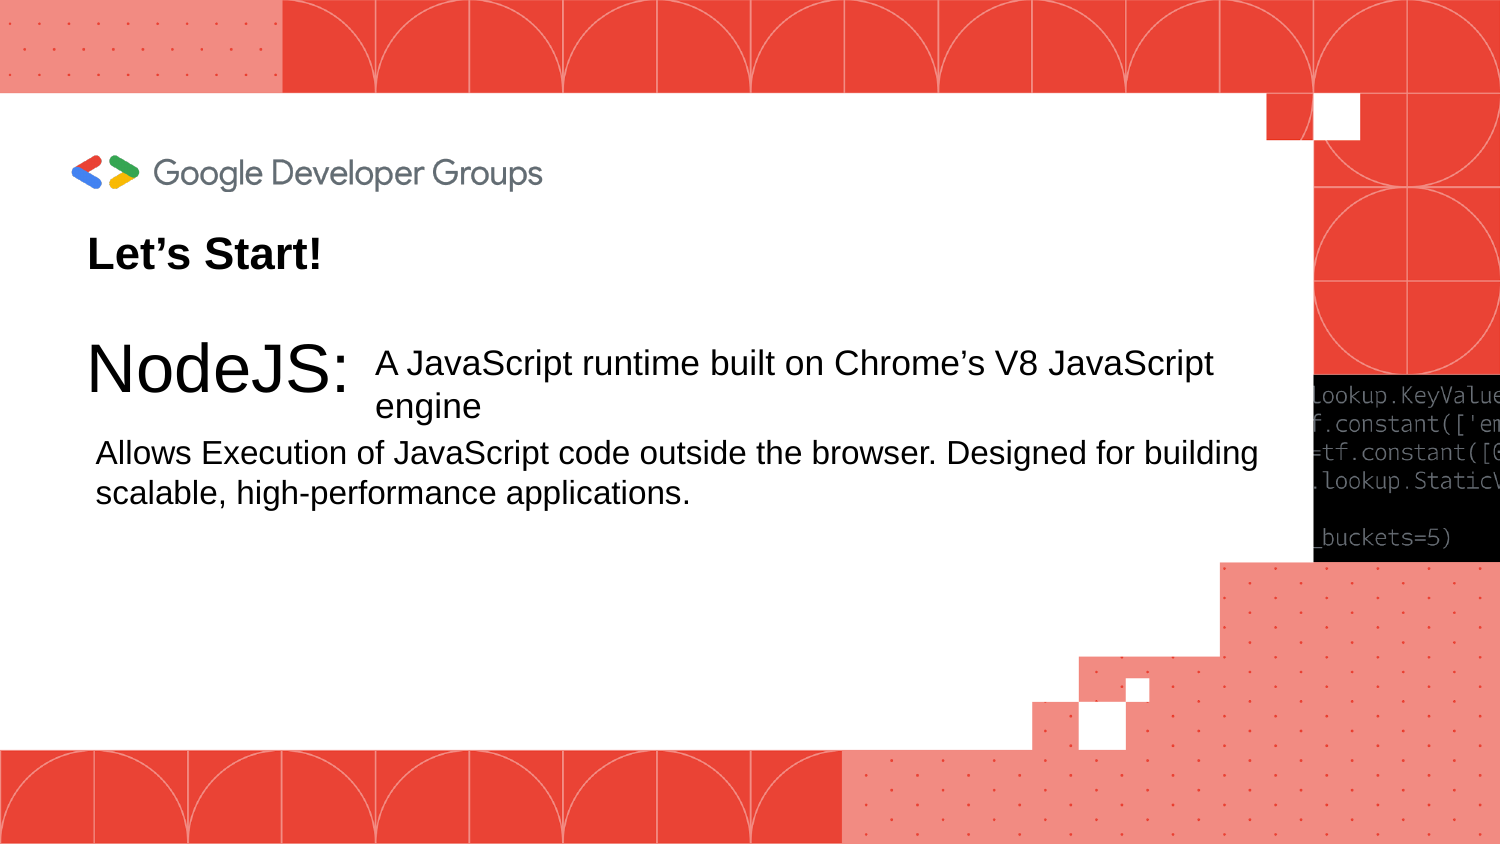

# Let’s Start!
NodeJS:
A JavaScript runtime built on Chrome’s V8 JavaScript engine
Allows Execution of JavaScript code outside the browser. Designed for building scalable, high-performance applications.